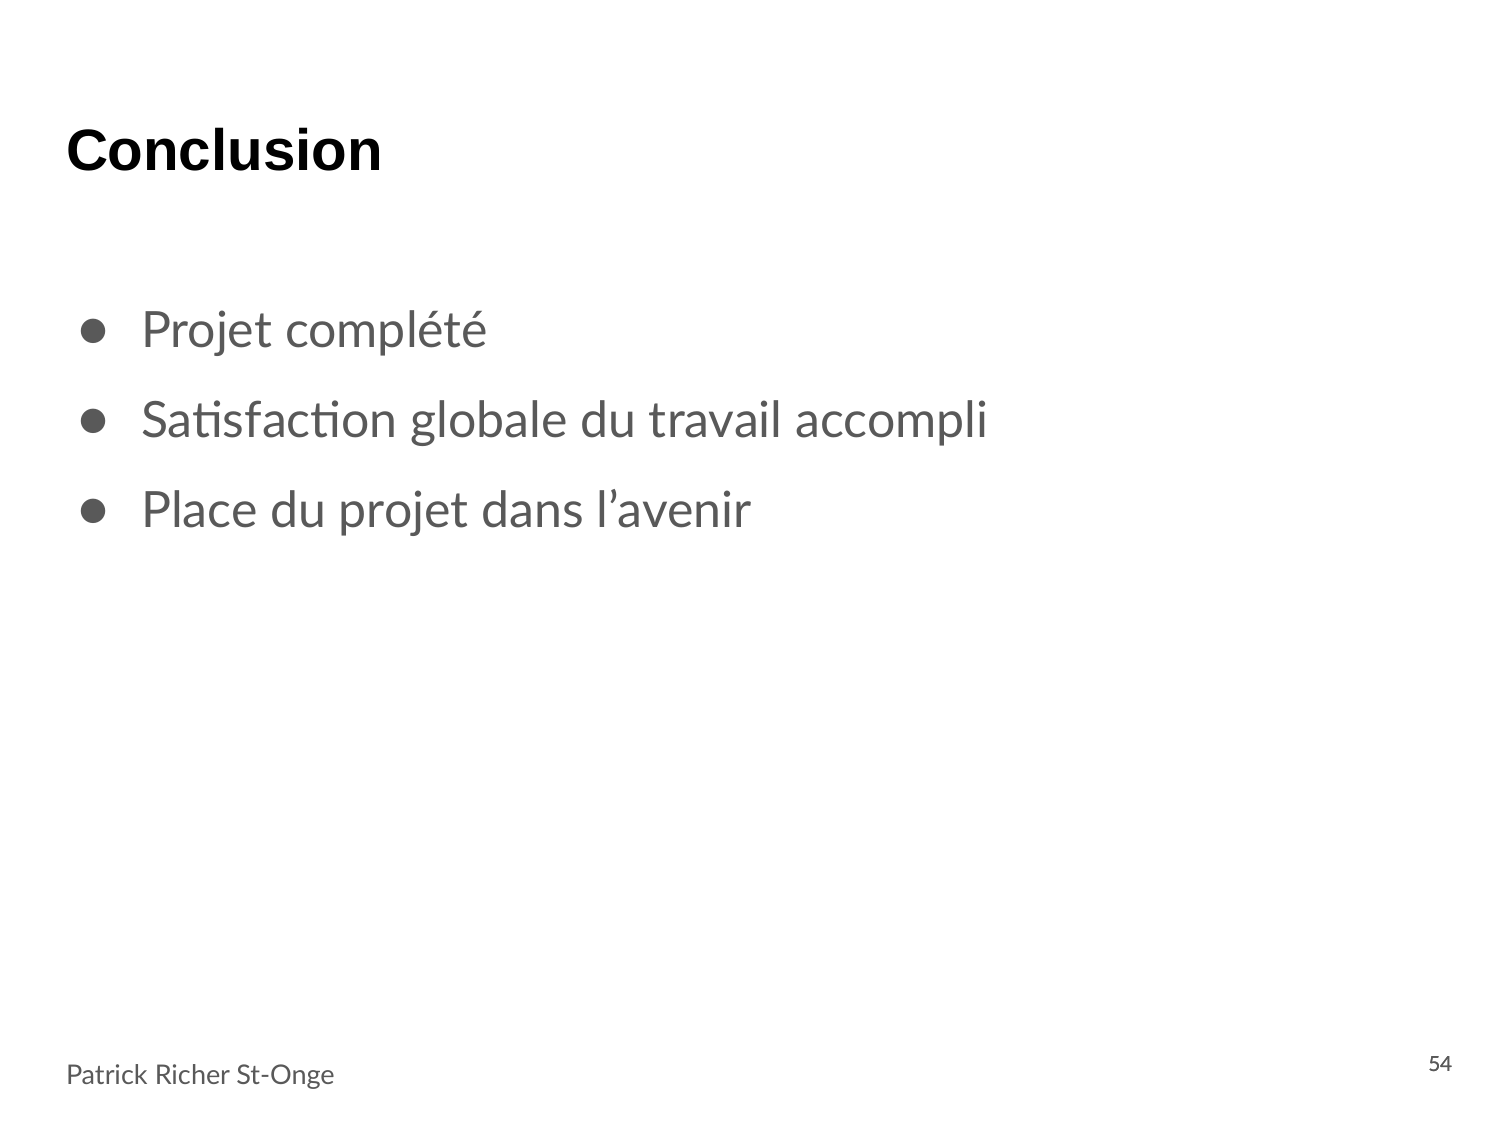

# Conclusion
Projet complété
Satisfaction globale du travail accompli
Place du projet dans l’avenir
54
54
Patrick Richer St-Onge